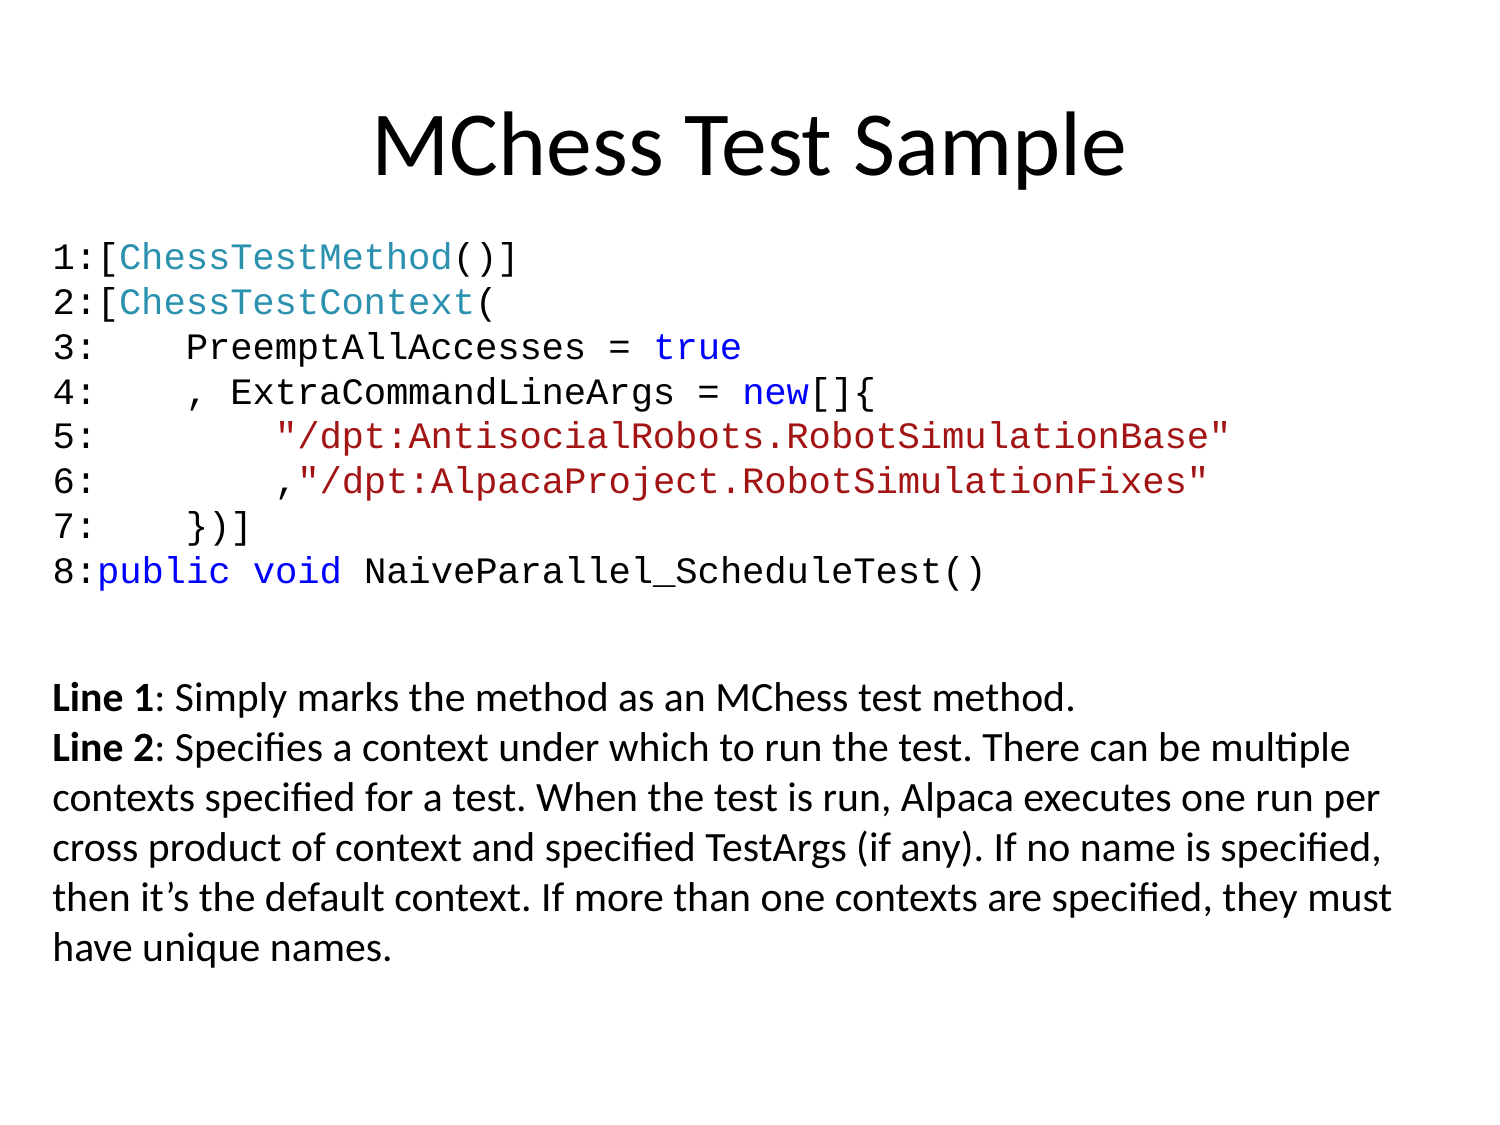

# MChess Test Sample
1:[ChessTestMethod()]
2:[ChessTestContext(
3:    PreemptAllAccesses = true
4:    , ExtraCommandLineArgs = new[]{
5:        "/dpt:AntisocialRobots.RobotSimulationBase"
6:        ,"/dpt:AlpacaProject.RobotSimulationFixes"
7:    })]
8:public void NaiveParallel_ScheduleTest()
Line 1: Simply marks the method as an MChess test method.
Line 2: Specifies a context under which to run the test. There can be multiple contexts specified for a test. When the test is run, Alpaca executes one run per cross product of context and specified TestArgs (if any). If no name is specified, then it’s the default context. If more than one contexts are specified, they must have unique names.